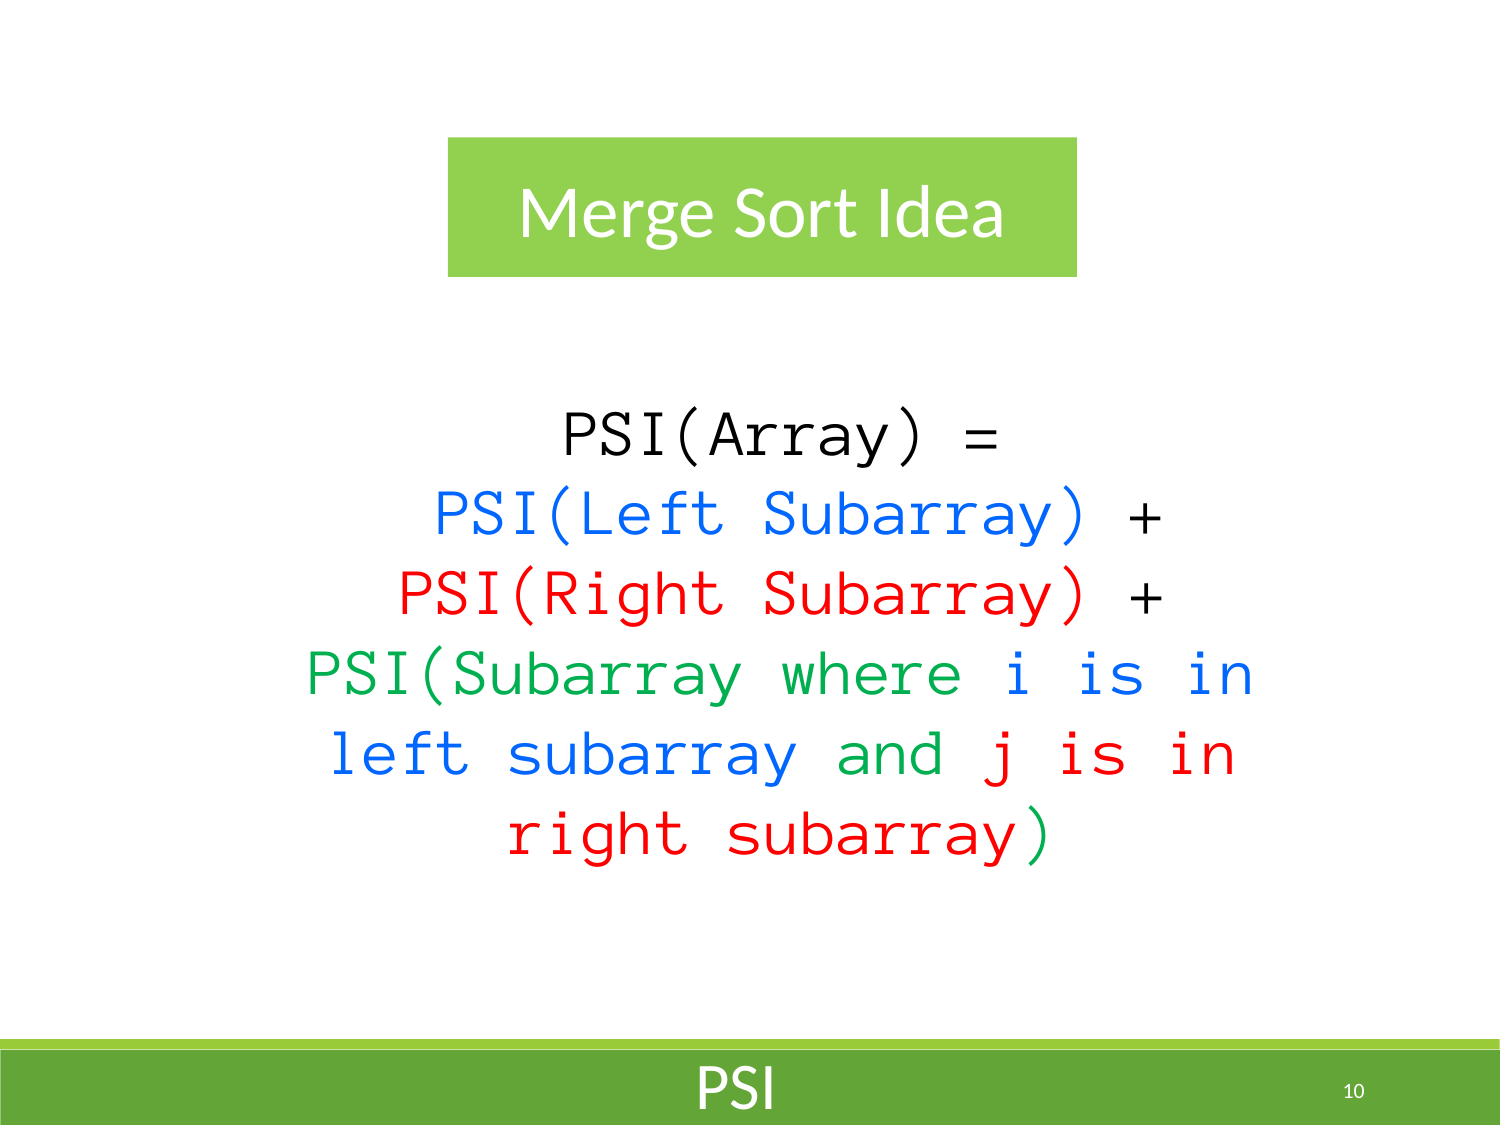

Merge Sort Idea
PSI(Array) =
 PSI(Left Subarray) + PSI(Right Subarray) + PSI(Subarray where i is in left subarray and j is in right subarray)
PSI
10